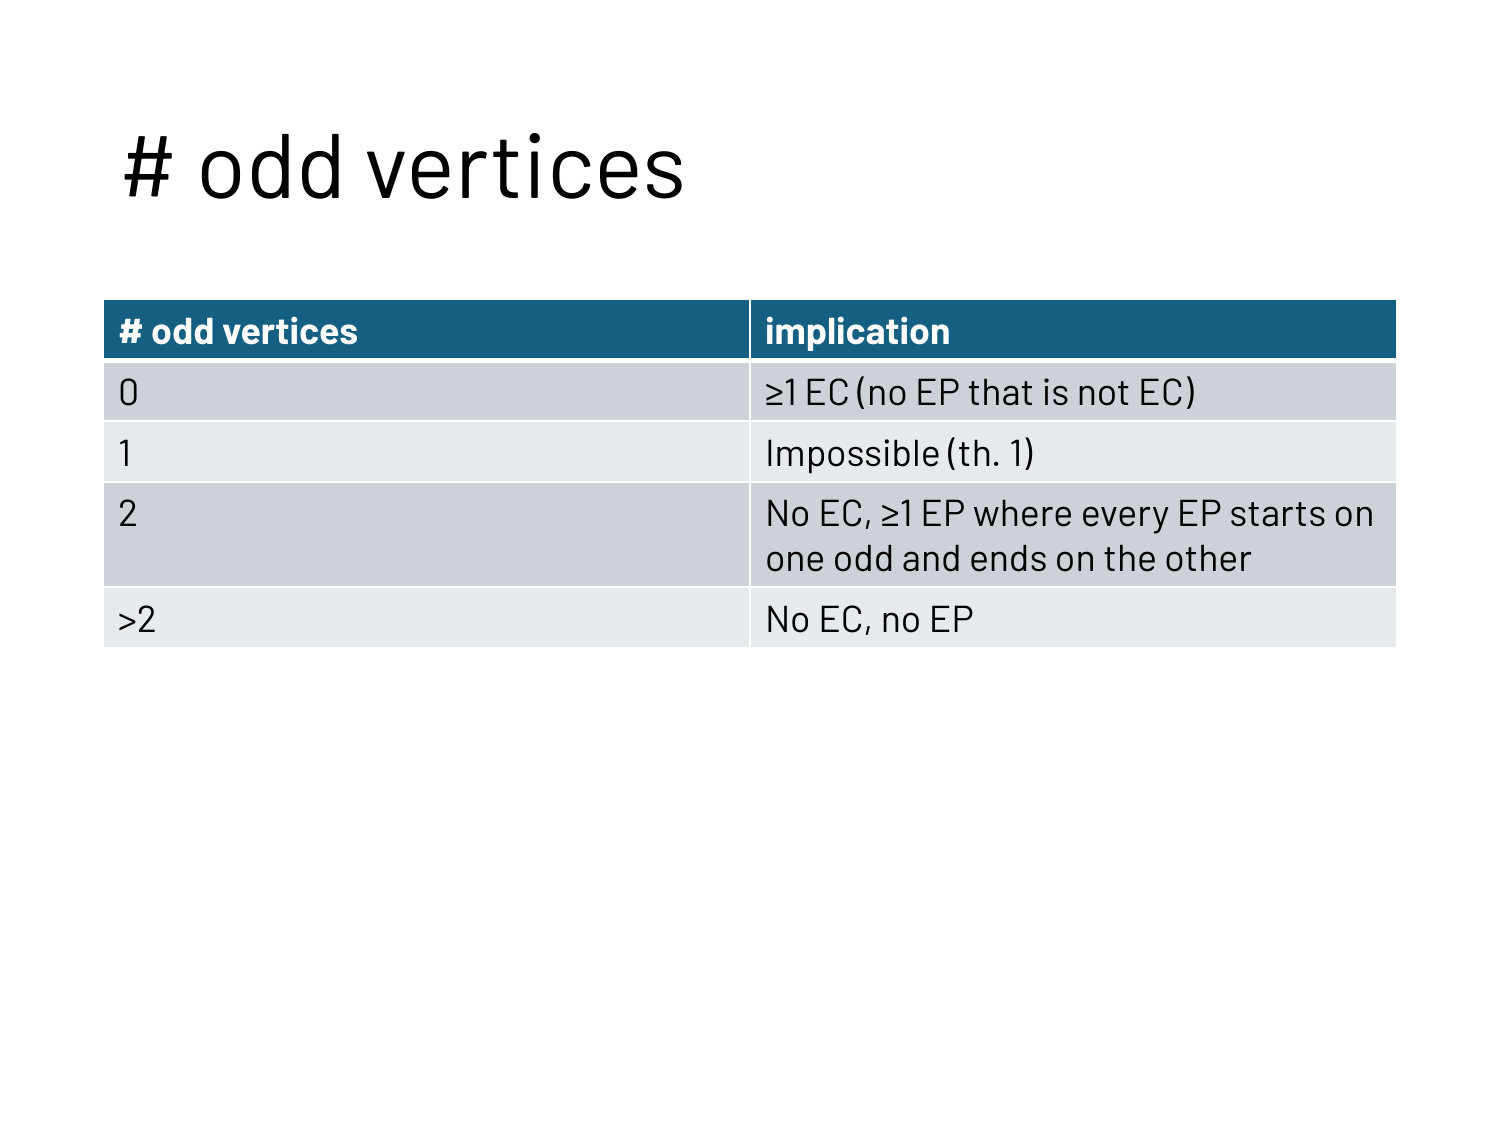

# # odd vertices
| # odd vertices | implication |
| --- | --- |
| 0 | ≥1 EC (no EP that is not EC) |
| 1 | Impossible (th. 1) |
| 2 | No EC, ≥1 EP where every EP starts on one odd and ends on the other |
| >2 | No EC, no EP |